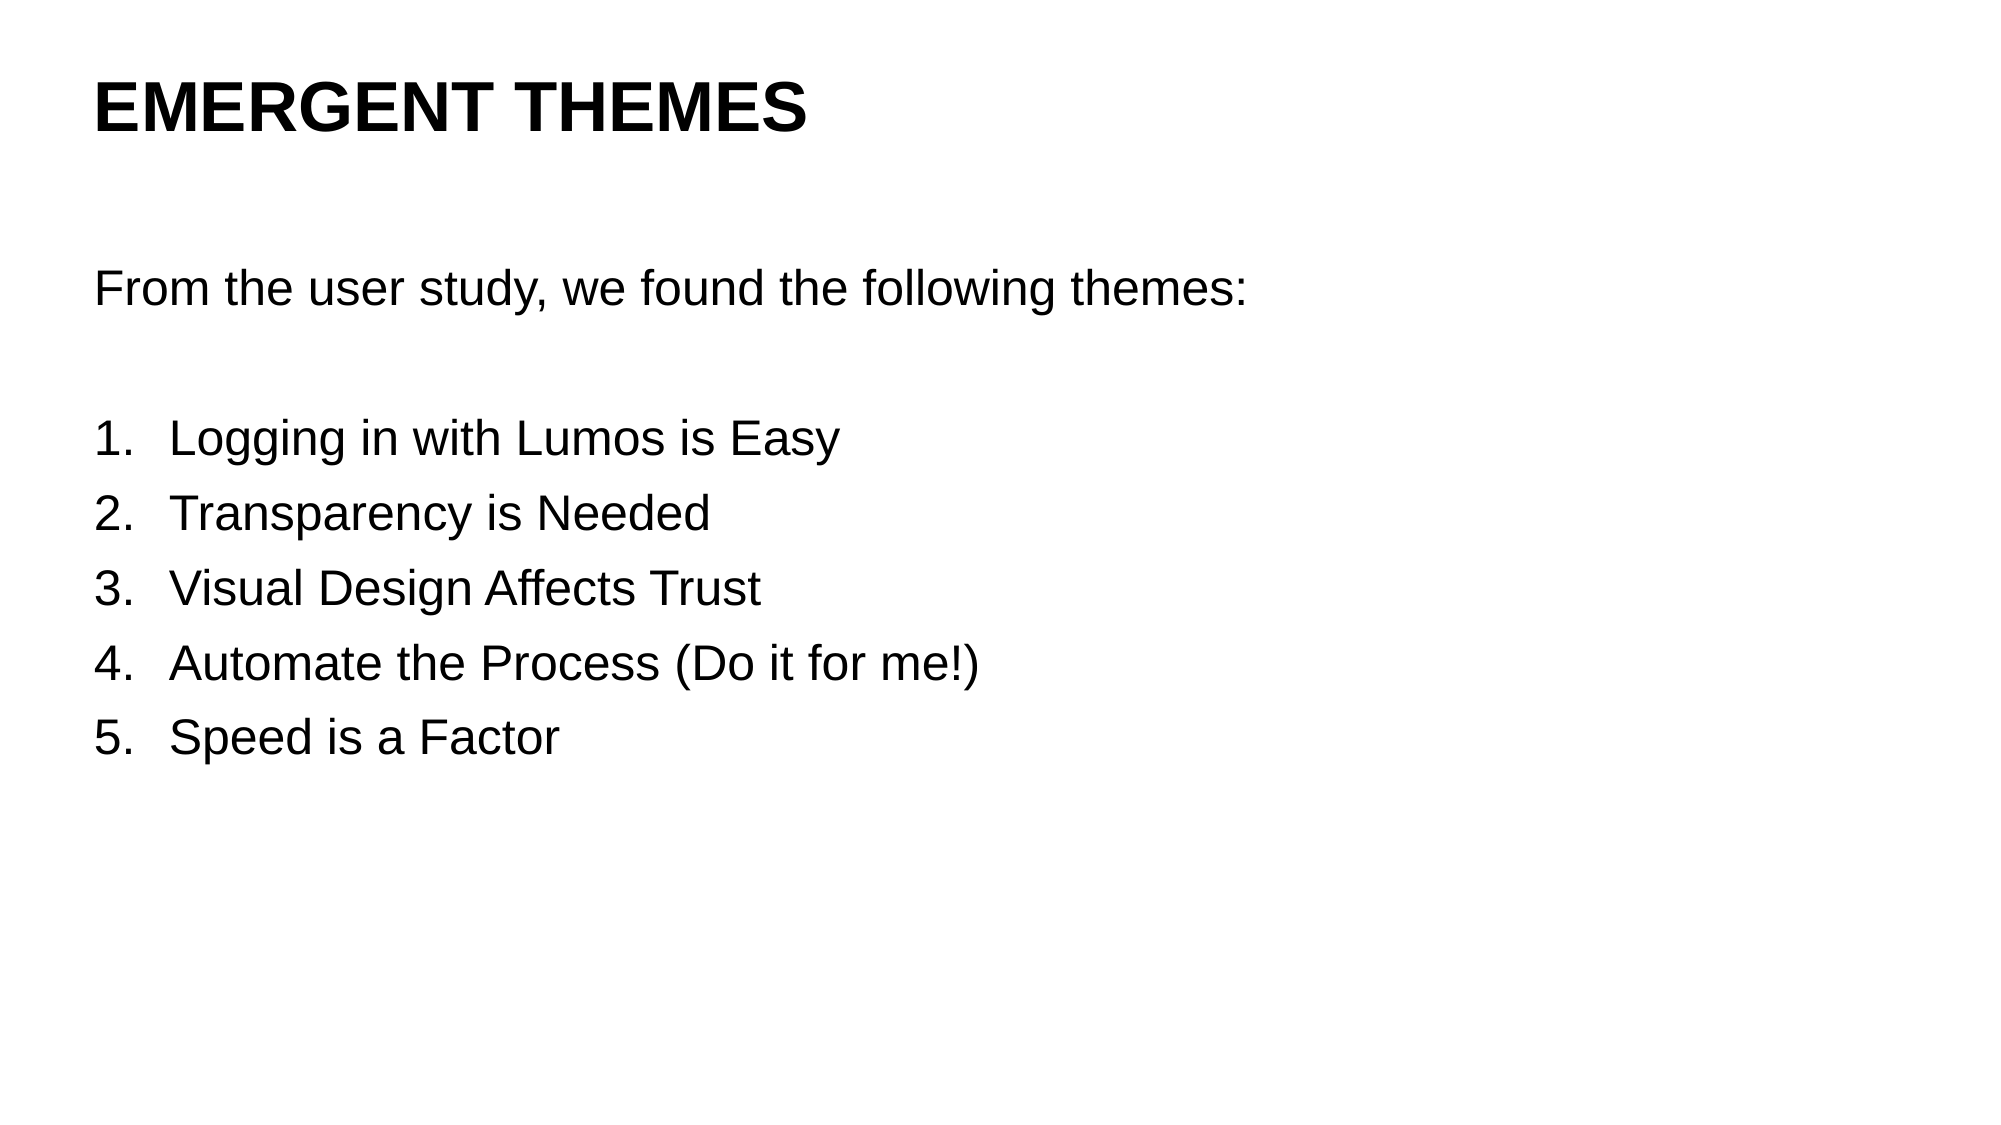

# EMERGENT THEMES
From the user study, we found the following themes:

Logging in with Lumos is Easy
Transparency is Needed
Visual Design Affects Trust
Automate the Process (Do it for me!)
Speed is a Factor